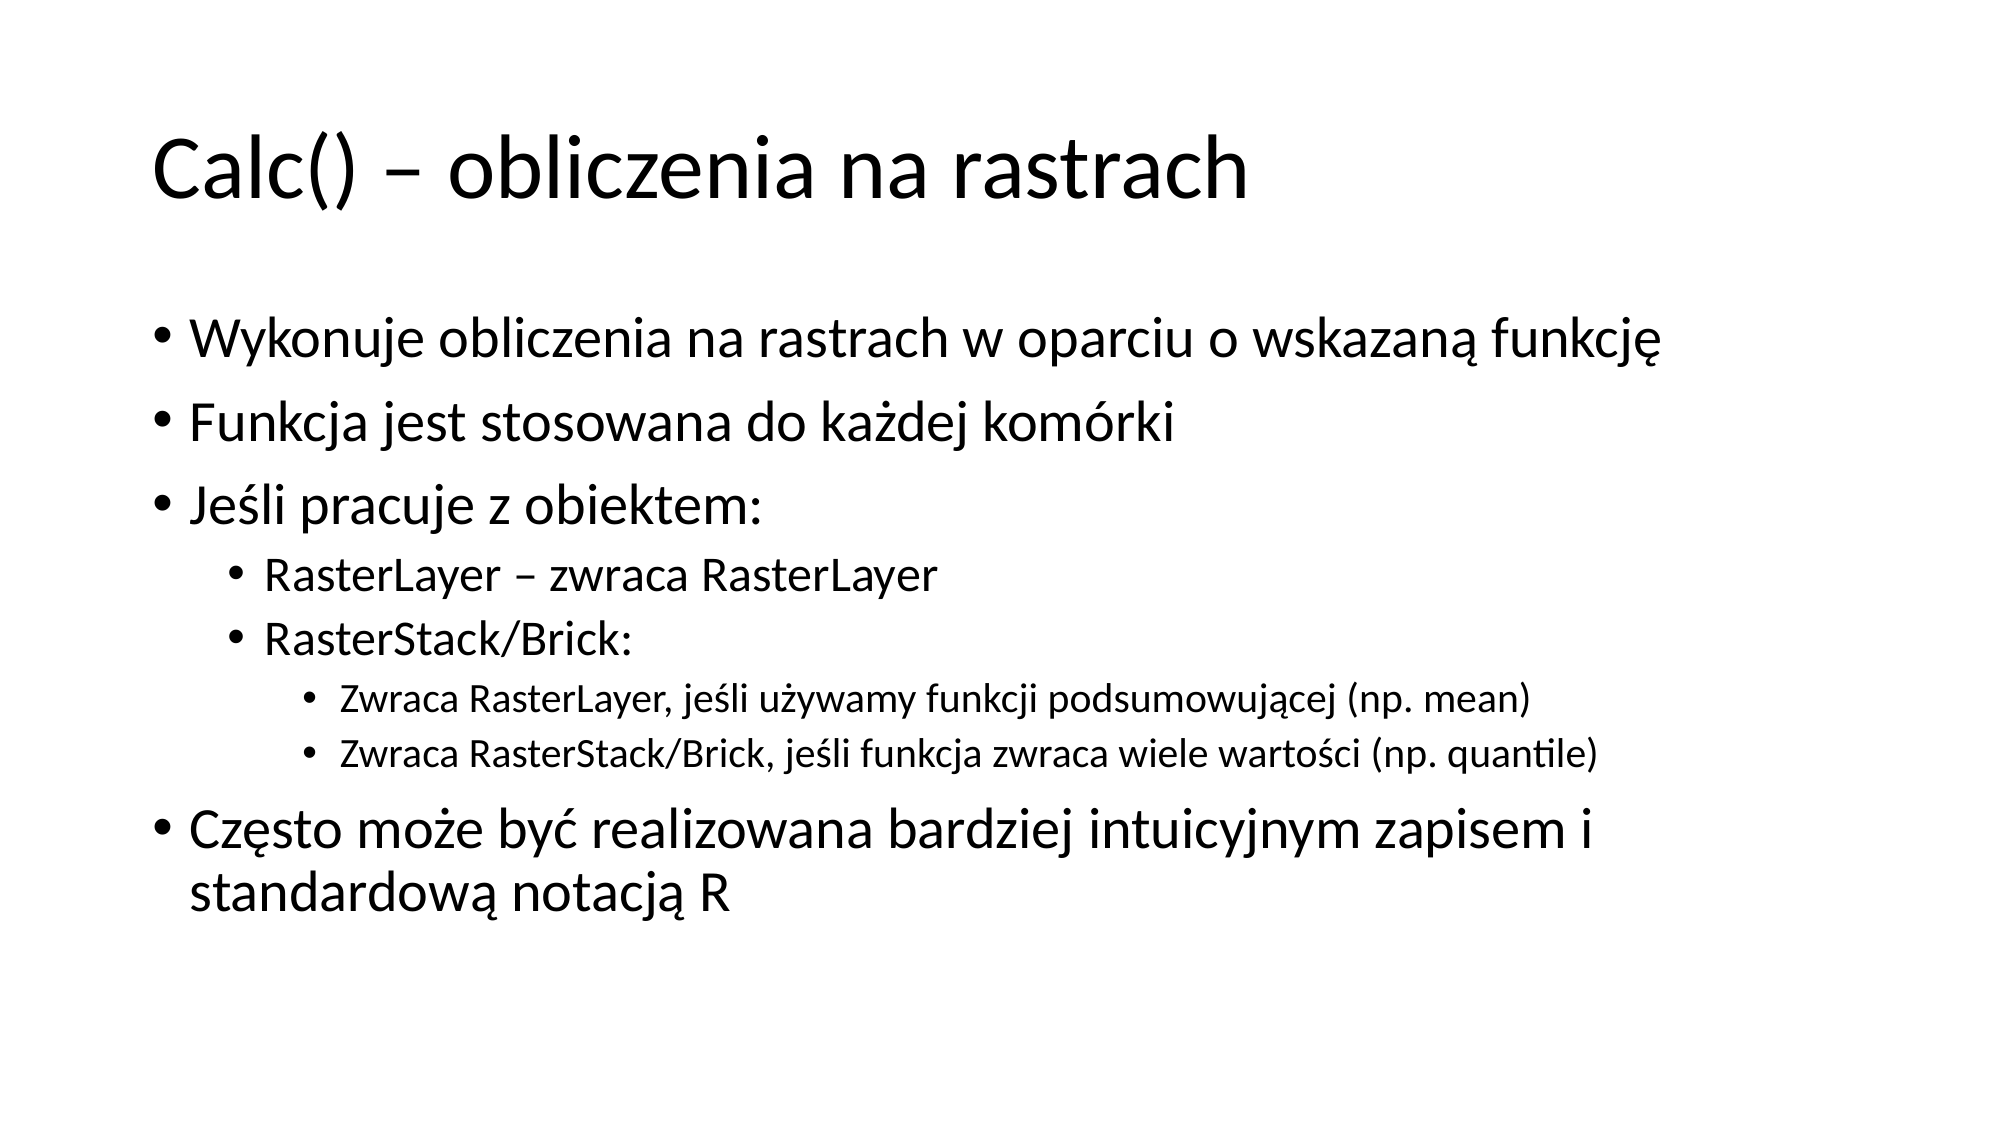

# Calc() – obliczenia na rastrach
Wykonuje obliczenia na rastrach w oparciu o wskazaną funkcję
Funkcja jest stosowana do każdej komórki
Jeśli pracuje z obiektem:
RasterLayer – zwraca RasterLayer
RasterStack/Brick:
Zwraca RasterLayer, jeśli używamy funkcji podsumowującej (np. mean)
Zwraca RasterStack/Brick, jeśli funkcja zwraca wiele wartości (np. quantile)
Często może być realizowana bardziej intuicyjnym zapisem i standardową notacją R